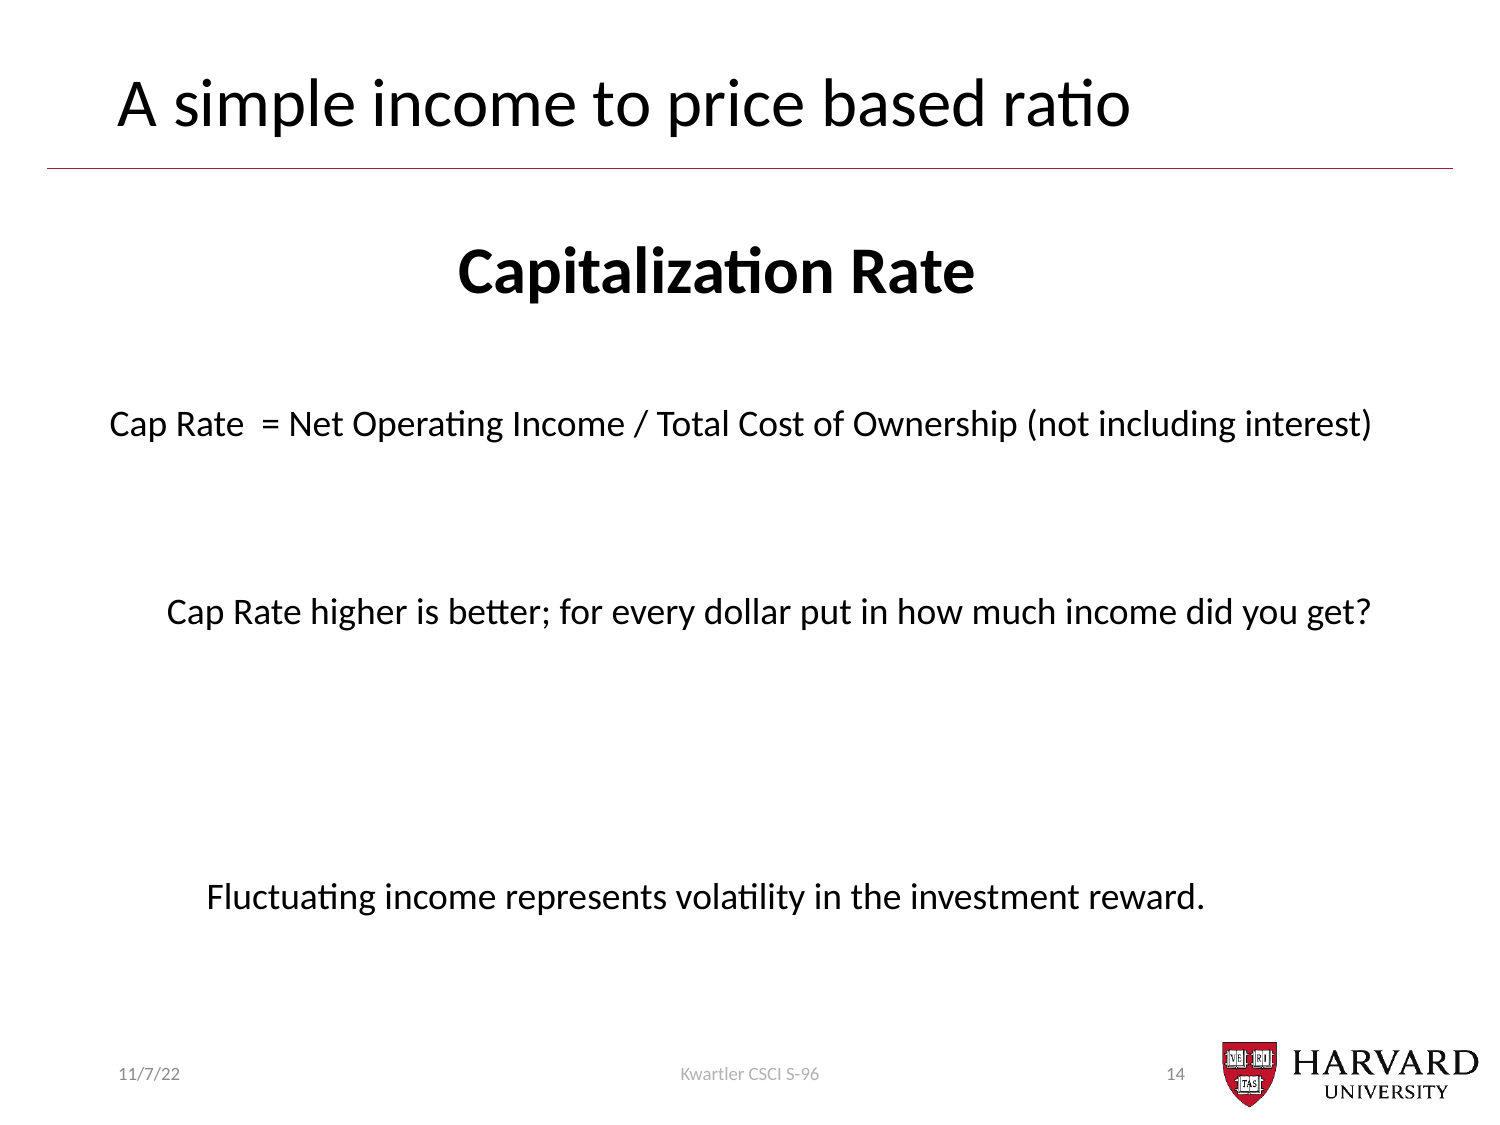

# A simple income to price based ratio
Capitalization Rate
Cap Rate  = Net Operating Income / Total Cost of Ownership (not including interest)
Cap Rate higher is better; for every dollar put in how much income did you get?
Fluctuating income represents volatility in the investment reward.
11/7/22
Kwartler CSCI S-96
14